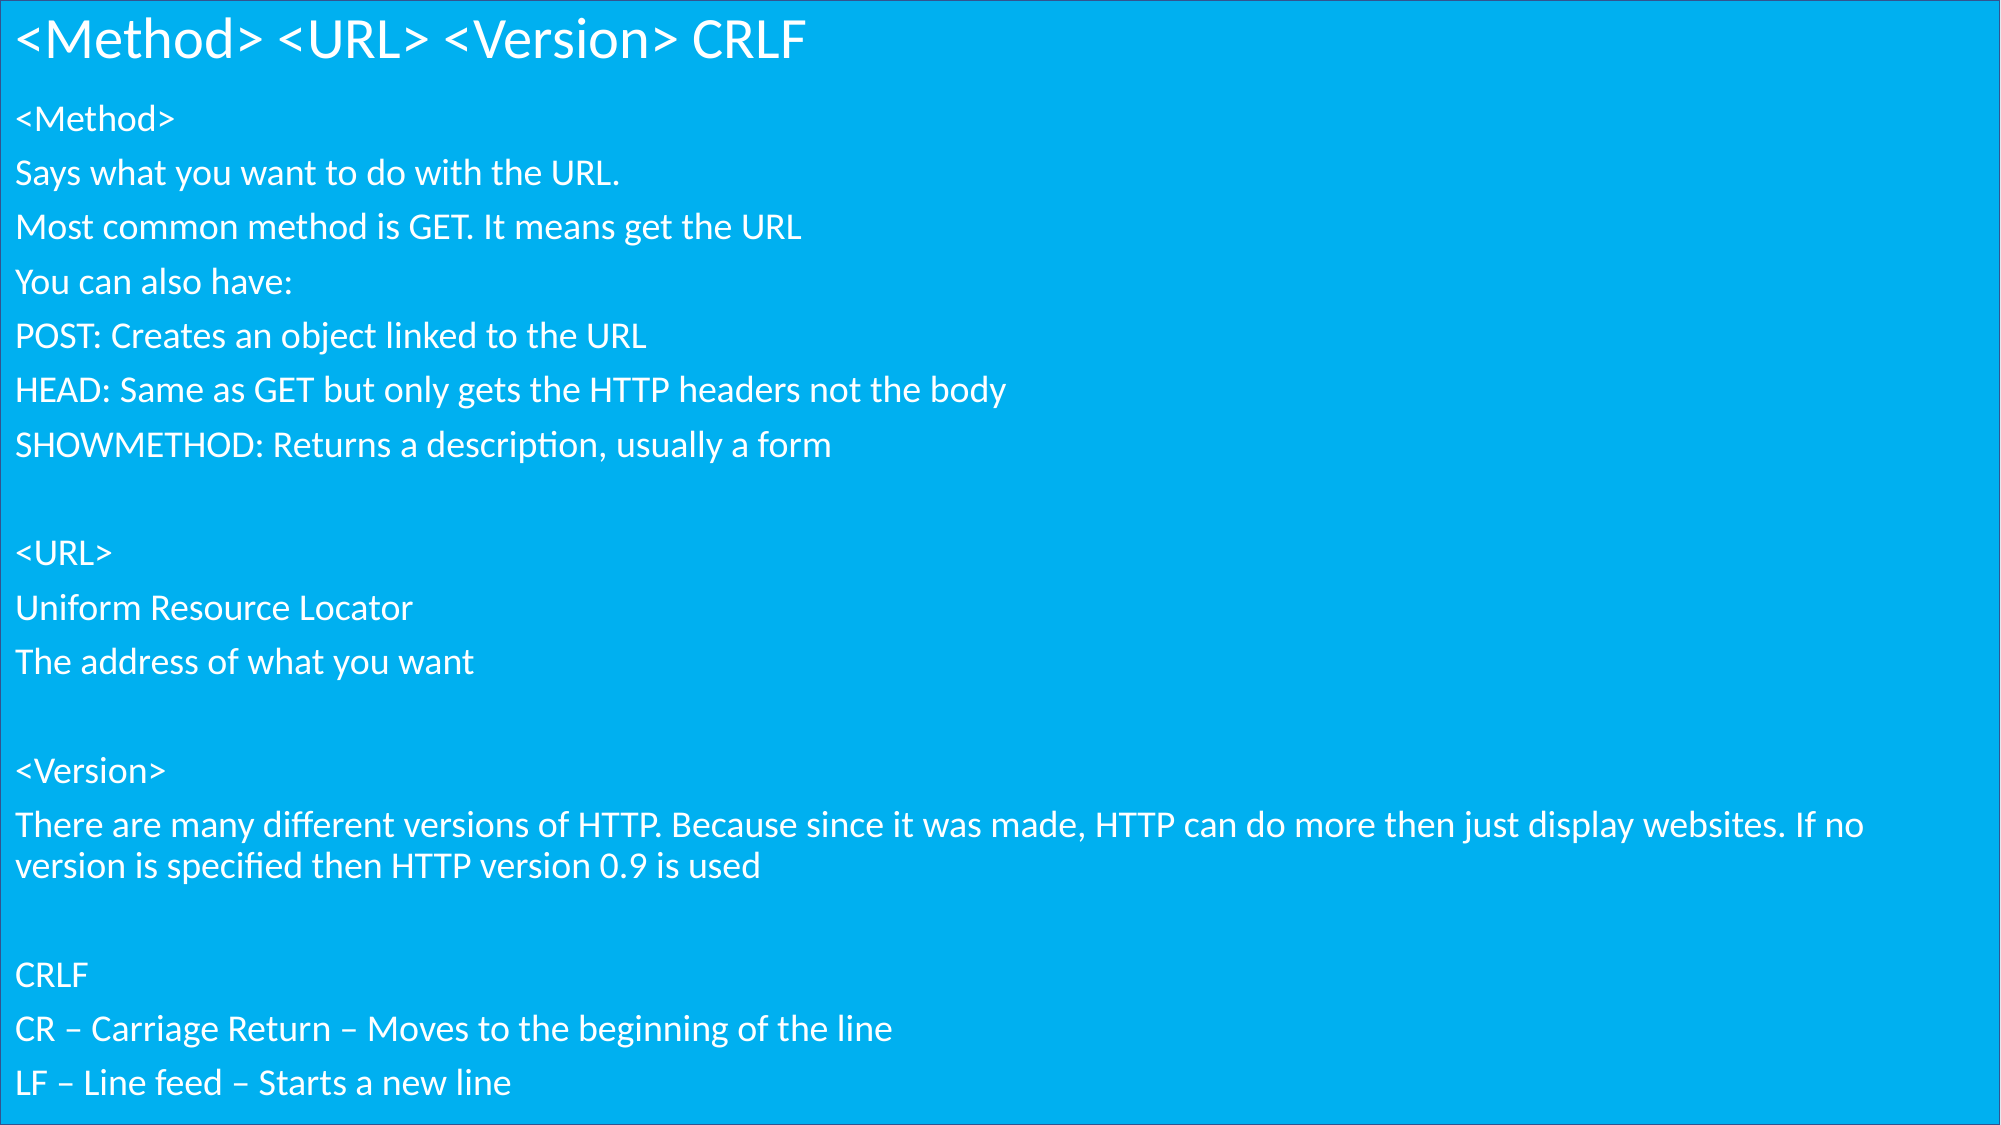

# <Method> <URL> <Version> CRLF
<Method>
Says what you want to do with the URL.
Most common method is GET. It means get the URL
You can also have:
POST: Creates an object linked to the URL
HEAD: Same as GET but only gets the HTTP headers not the body
SHOWMETHOD: Returns a description, usually a form

<URL>
Uniform Resource Locator
The address of what you want

<Version>
There are many different versions of HTTP. Because since it was made, HTTP can do more then just display websites. If no version is specified then HTTP version 0.9 is used

CRLF
CR – Carriage Return – Moves to the beginning of the line
LF – Line feed – Starts a new line